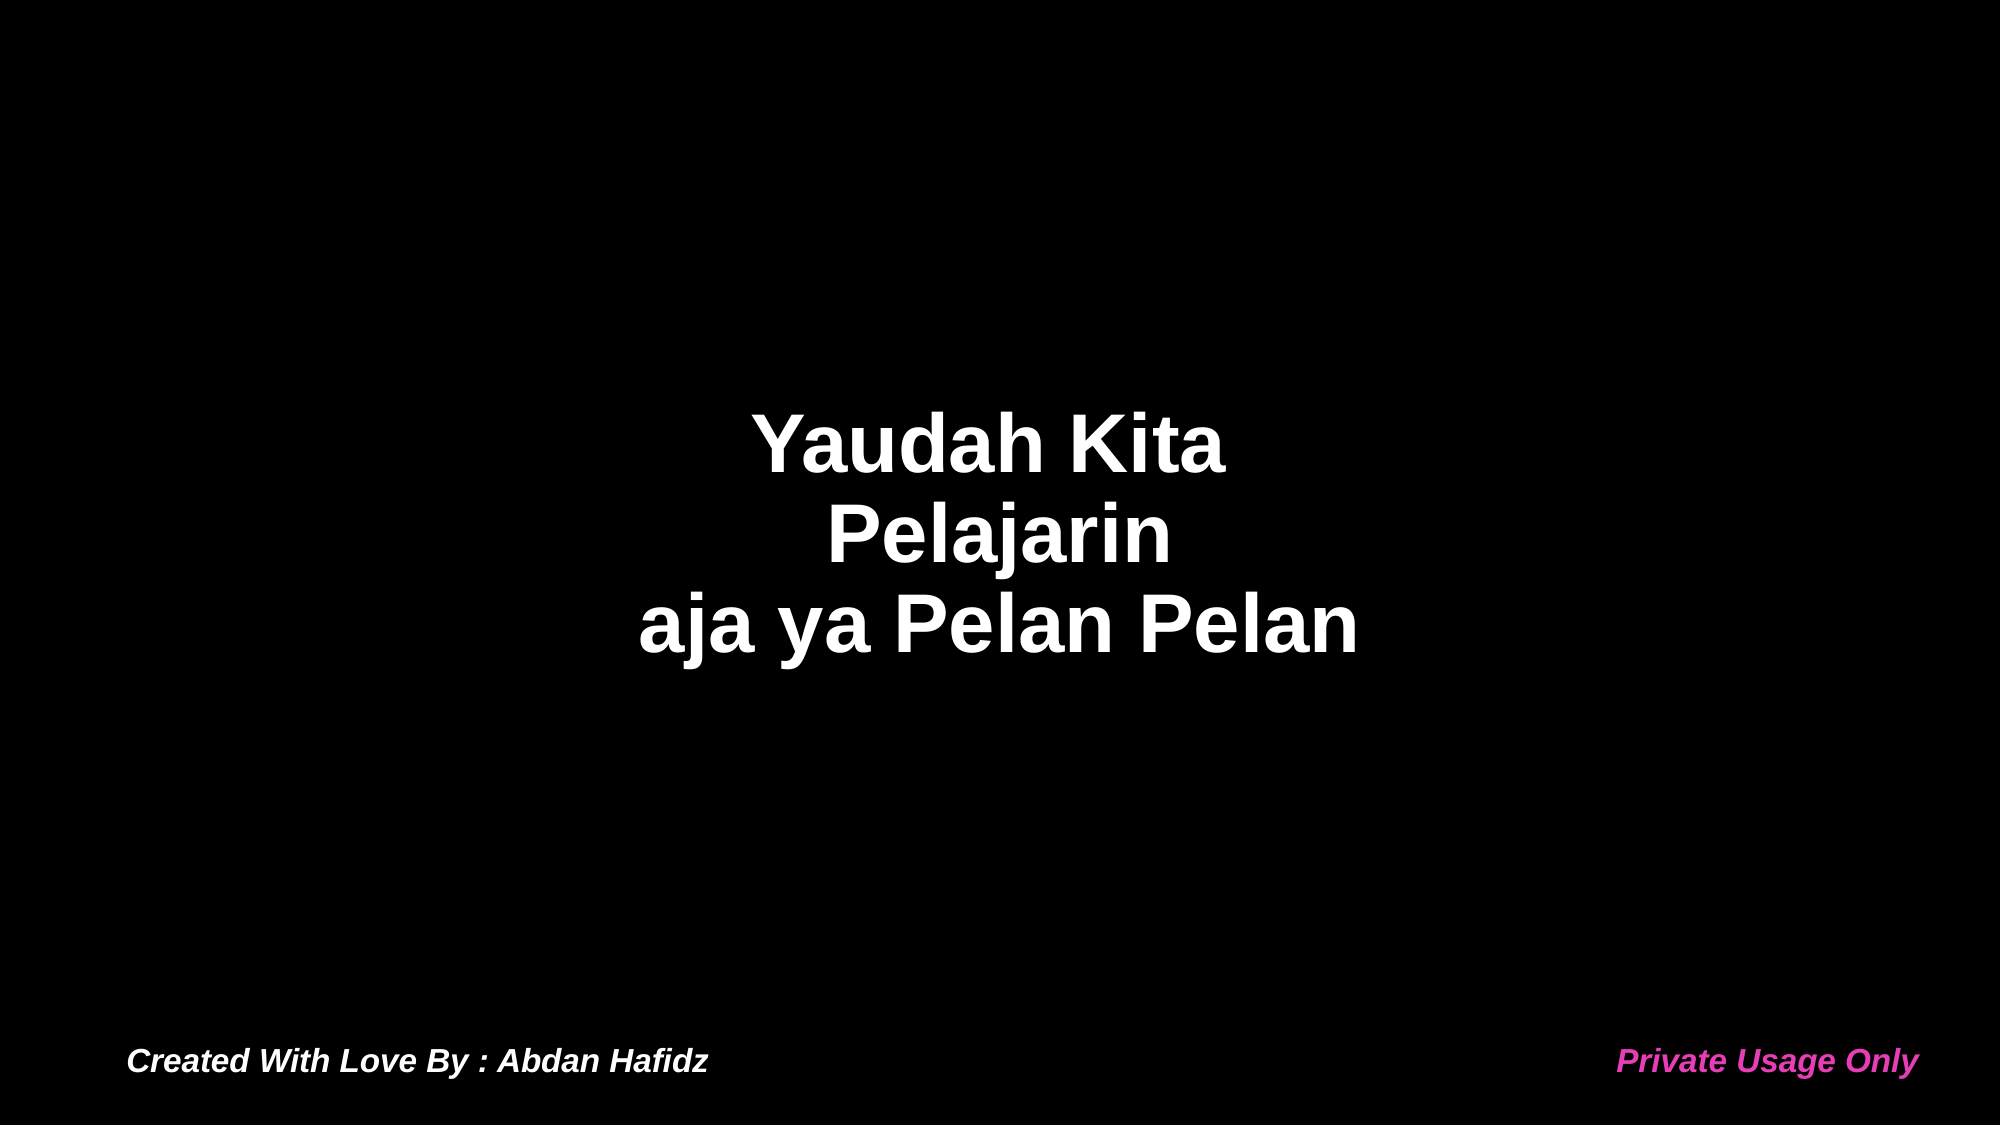

# Yaudah Kita Pelajarin aja ya Pelan Pelan
Created With Love By : Abdan Hafidz
Private Usage Only